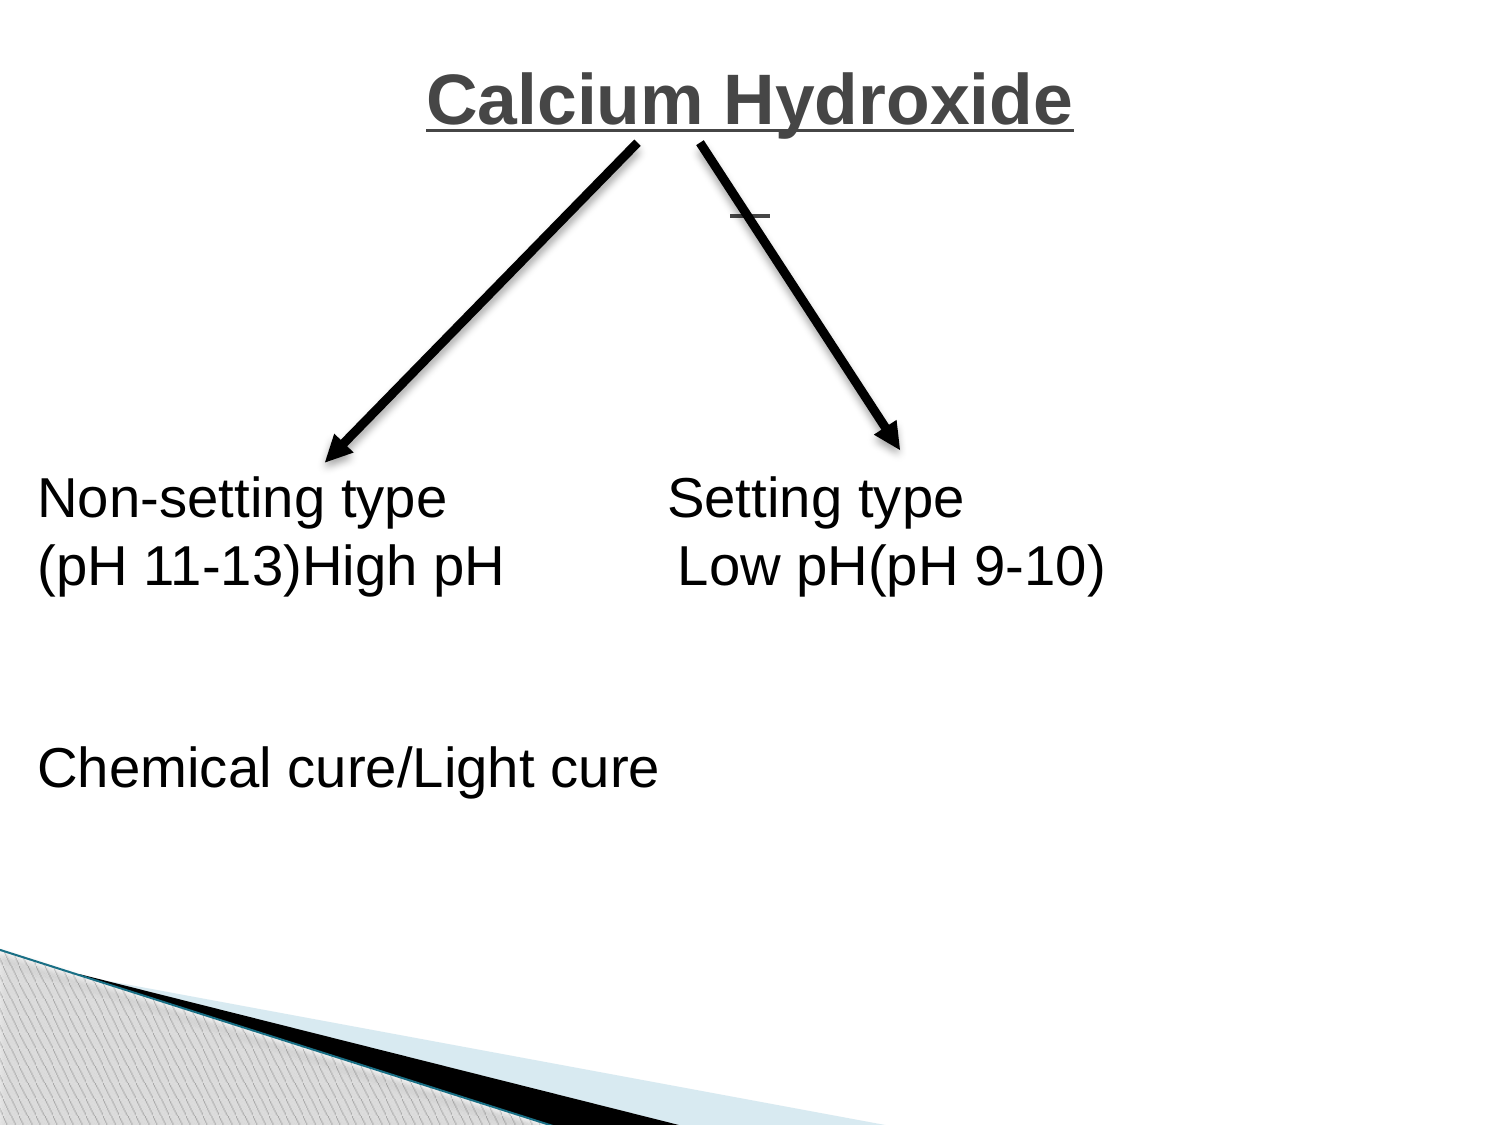

# Calcium Hydroxide

Non-setting type              Setting type
(pH 11-13)High pH           Low pH(pH 9-10)

Chemical cure/Light cure